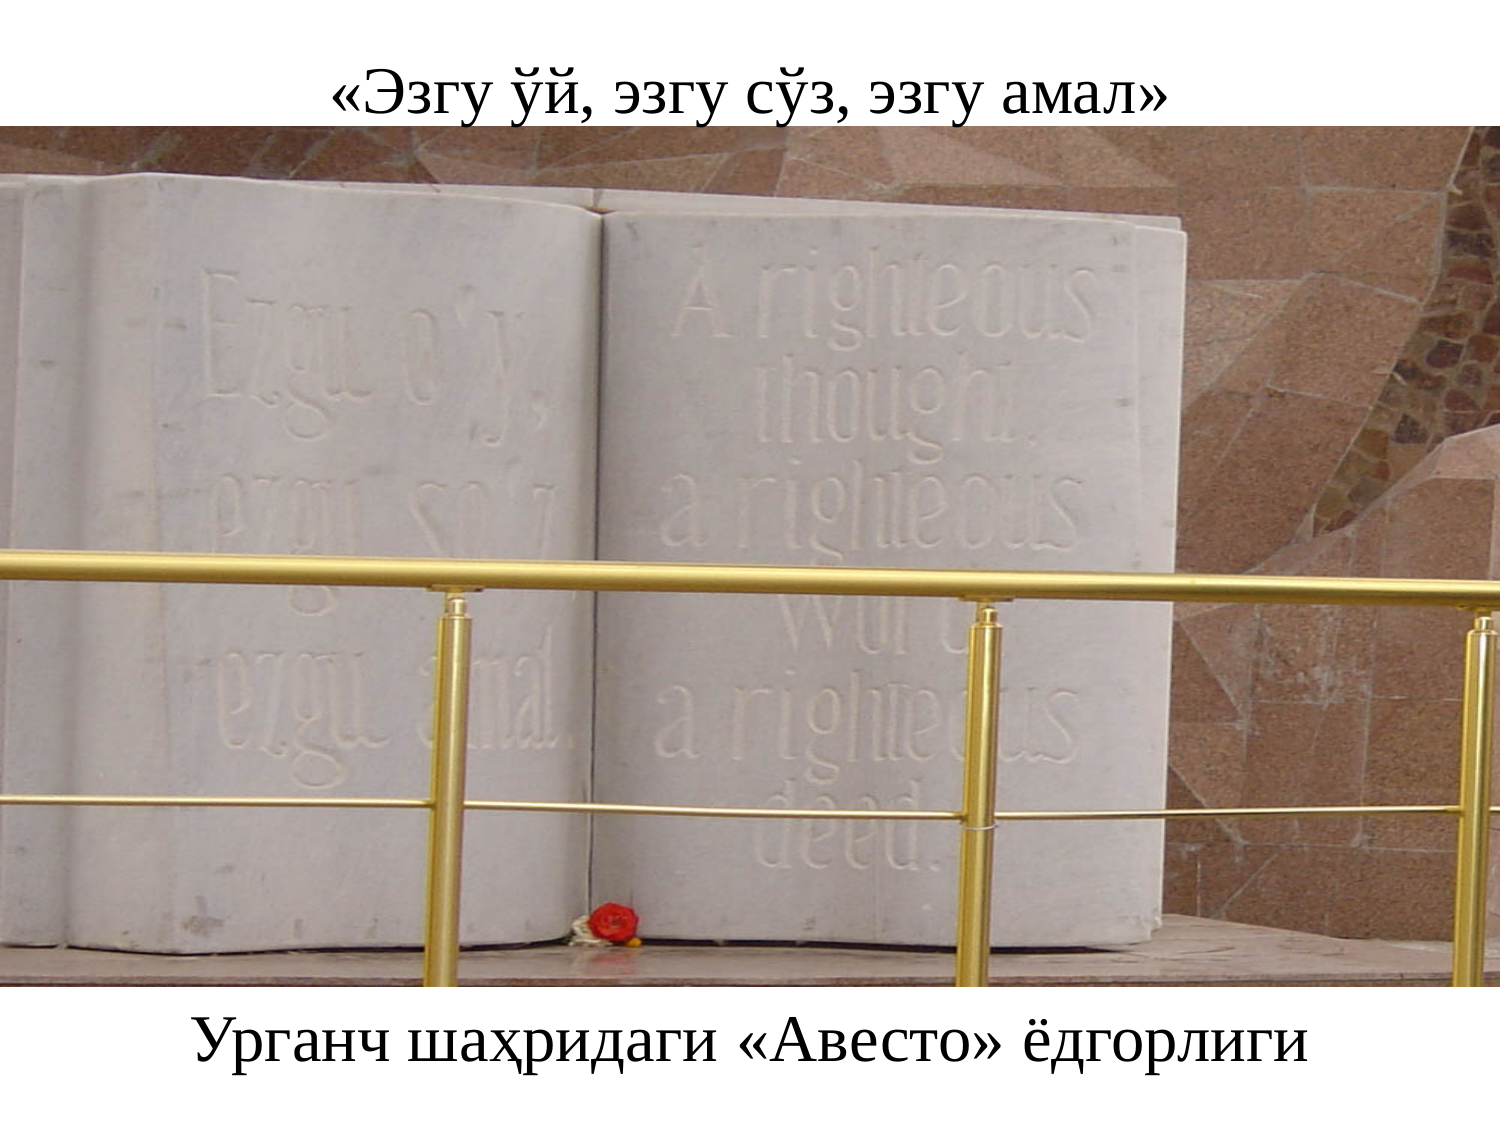

«Эзгу ўй, эзгу сўз, эзгу амал»
Урганч шаҳридаги «Авесто» ёдгорлиги